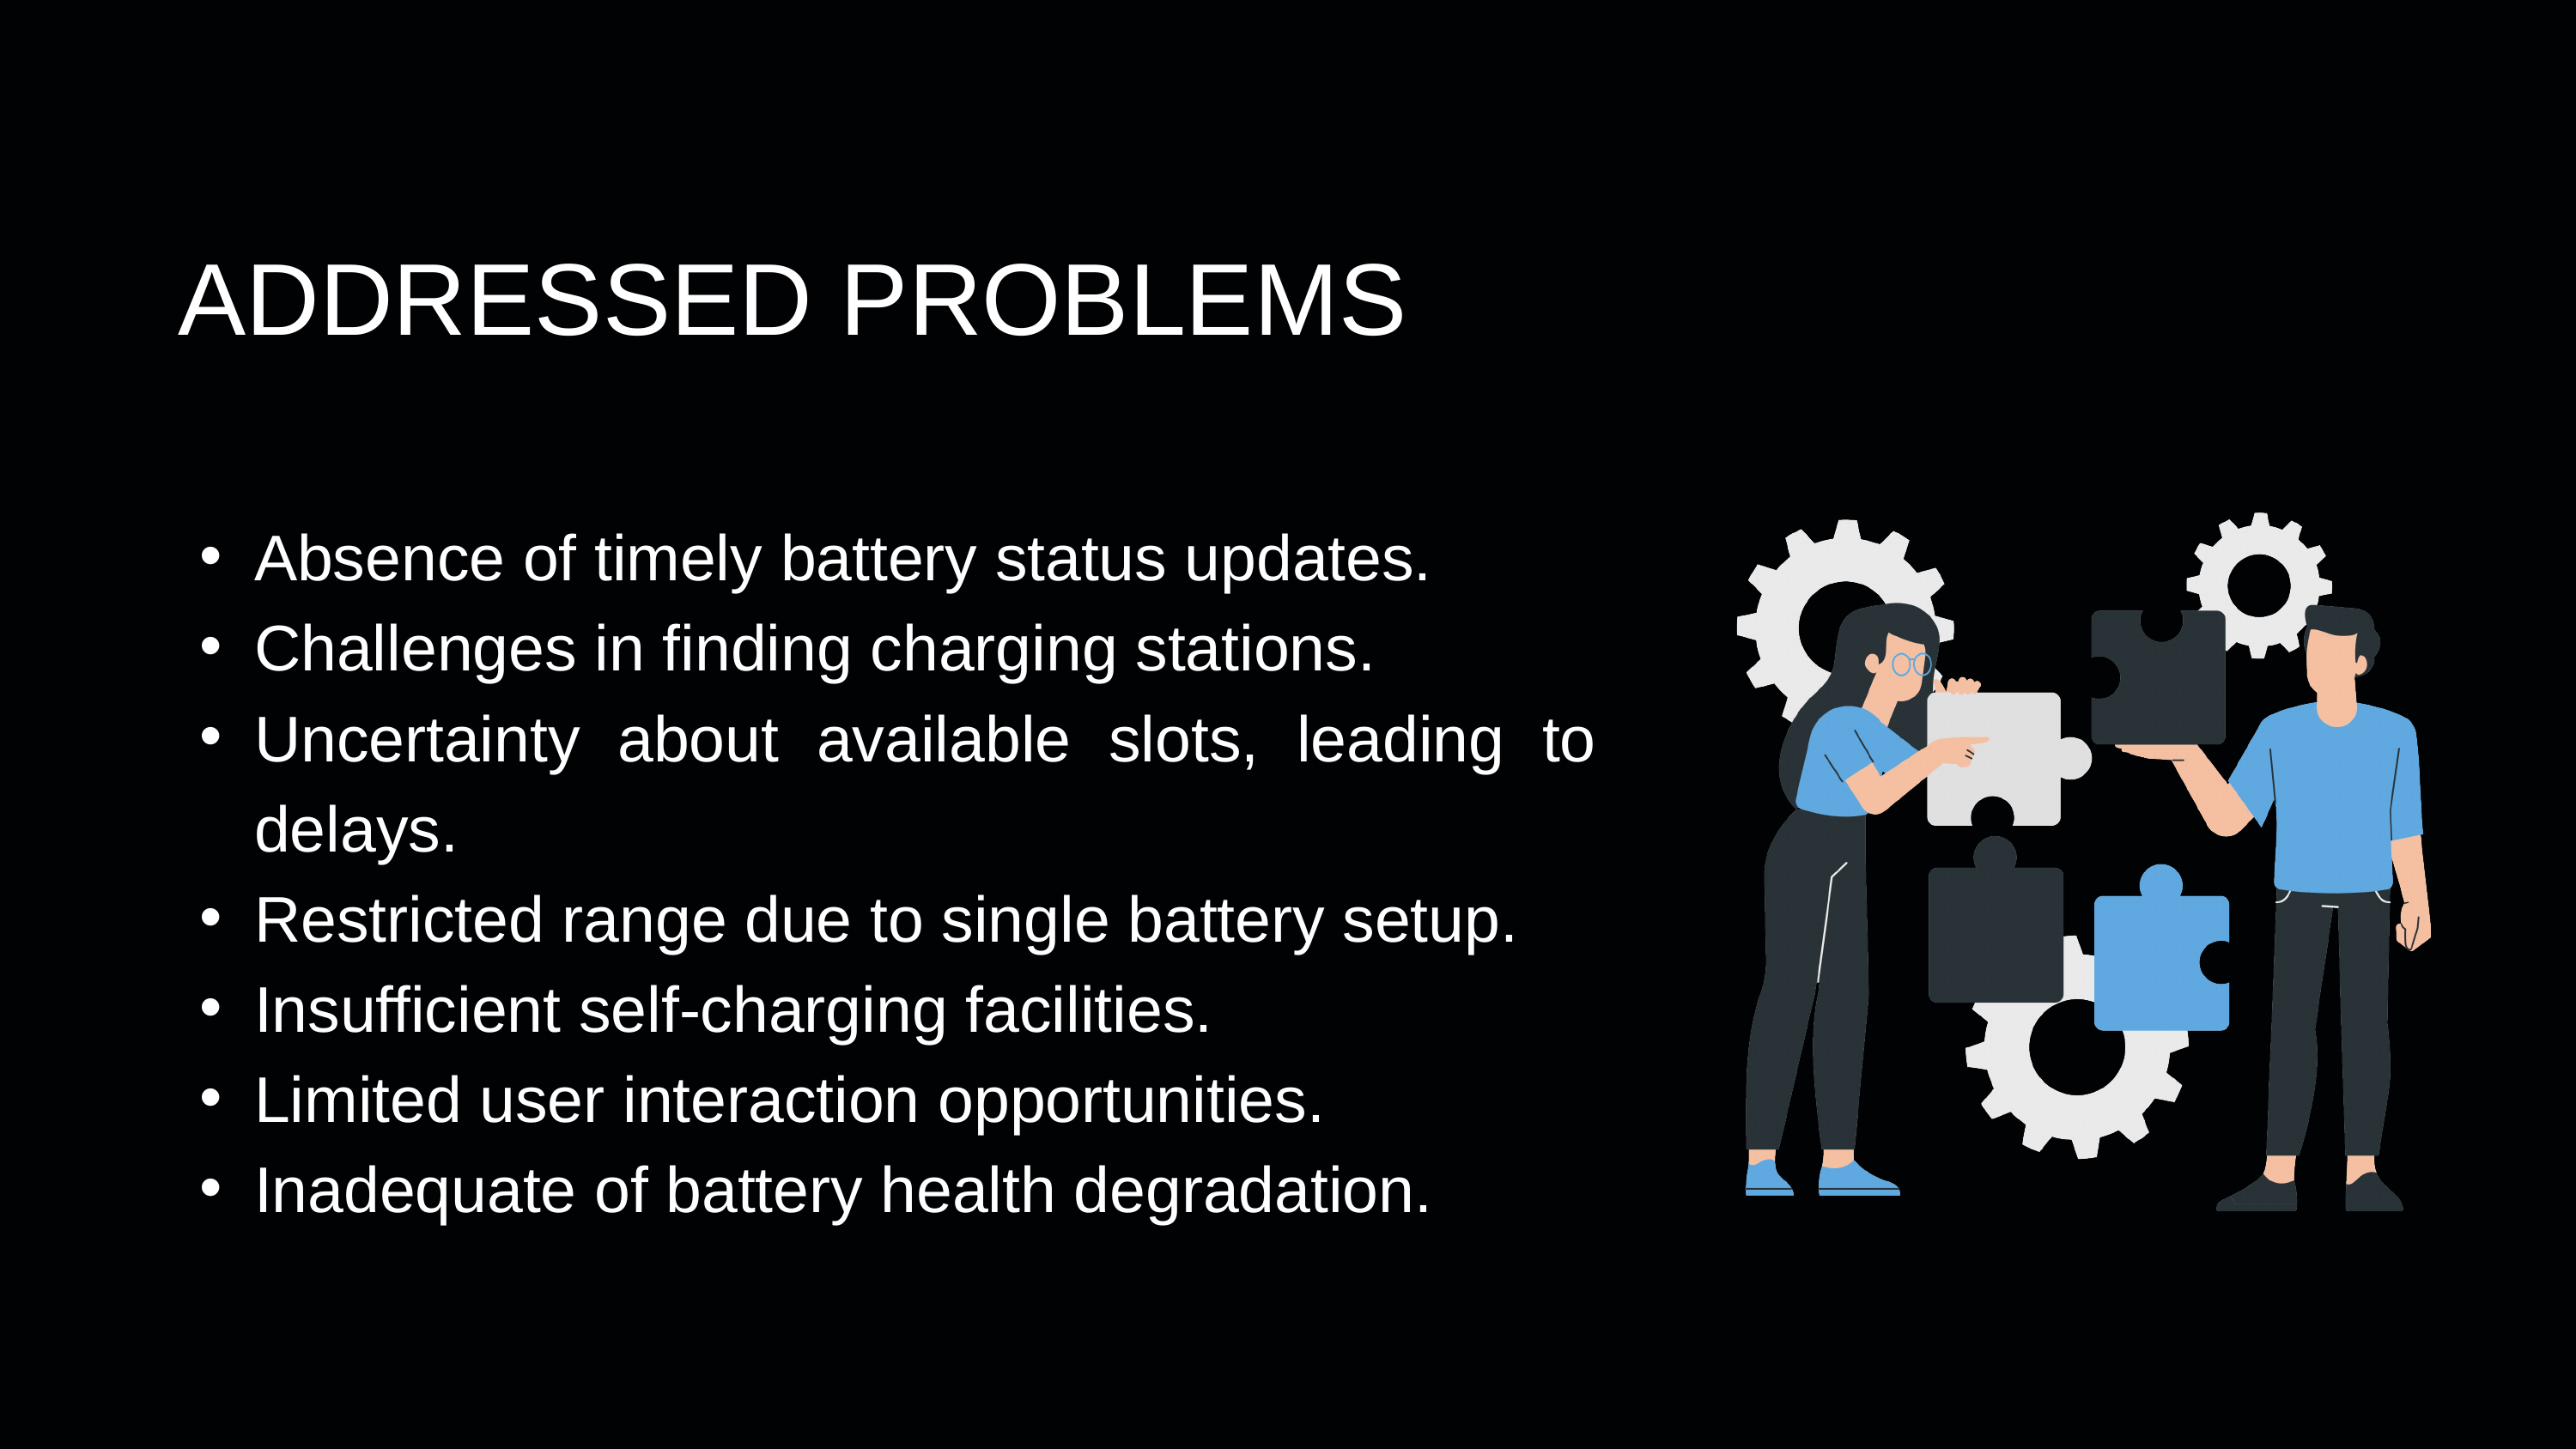

ADDRESSED PROBLEMS
Absence of timely battery status updates.
Challenges in finding charging stations.
Uncertainty about available slots, leading to delays.
Restricted range due to single battery setup.
Insufficient self-charging facilities.
Limited user interaction opportunities.
Inadequate of battery health degradation.